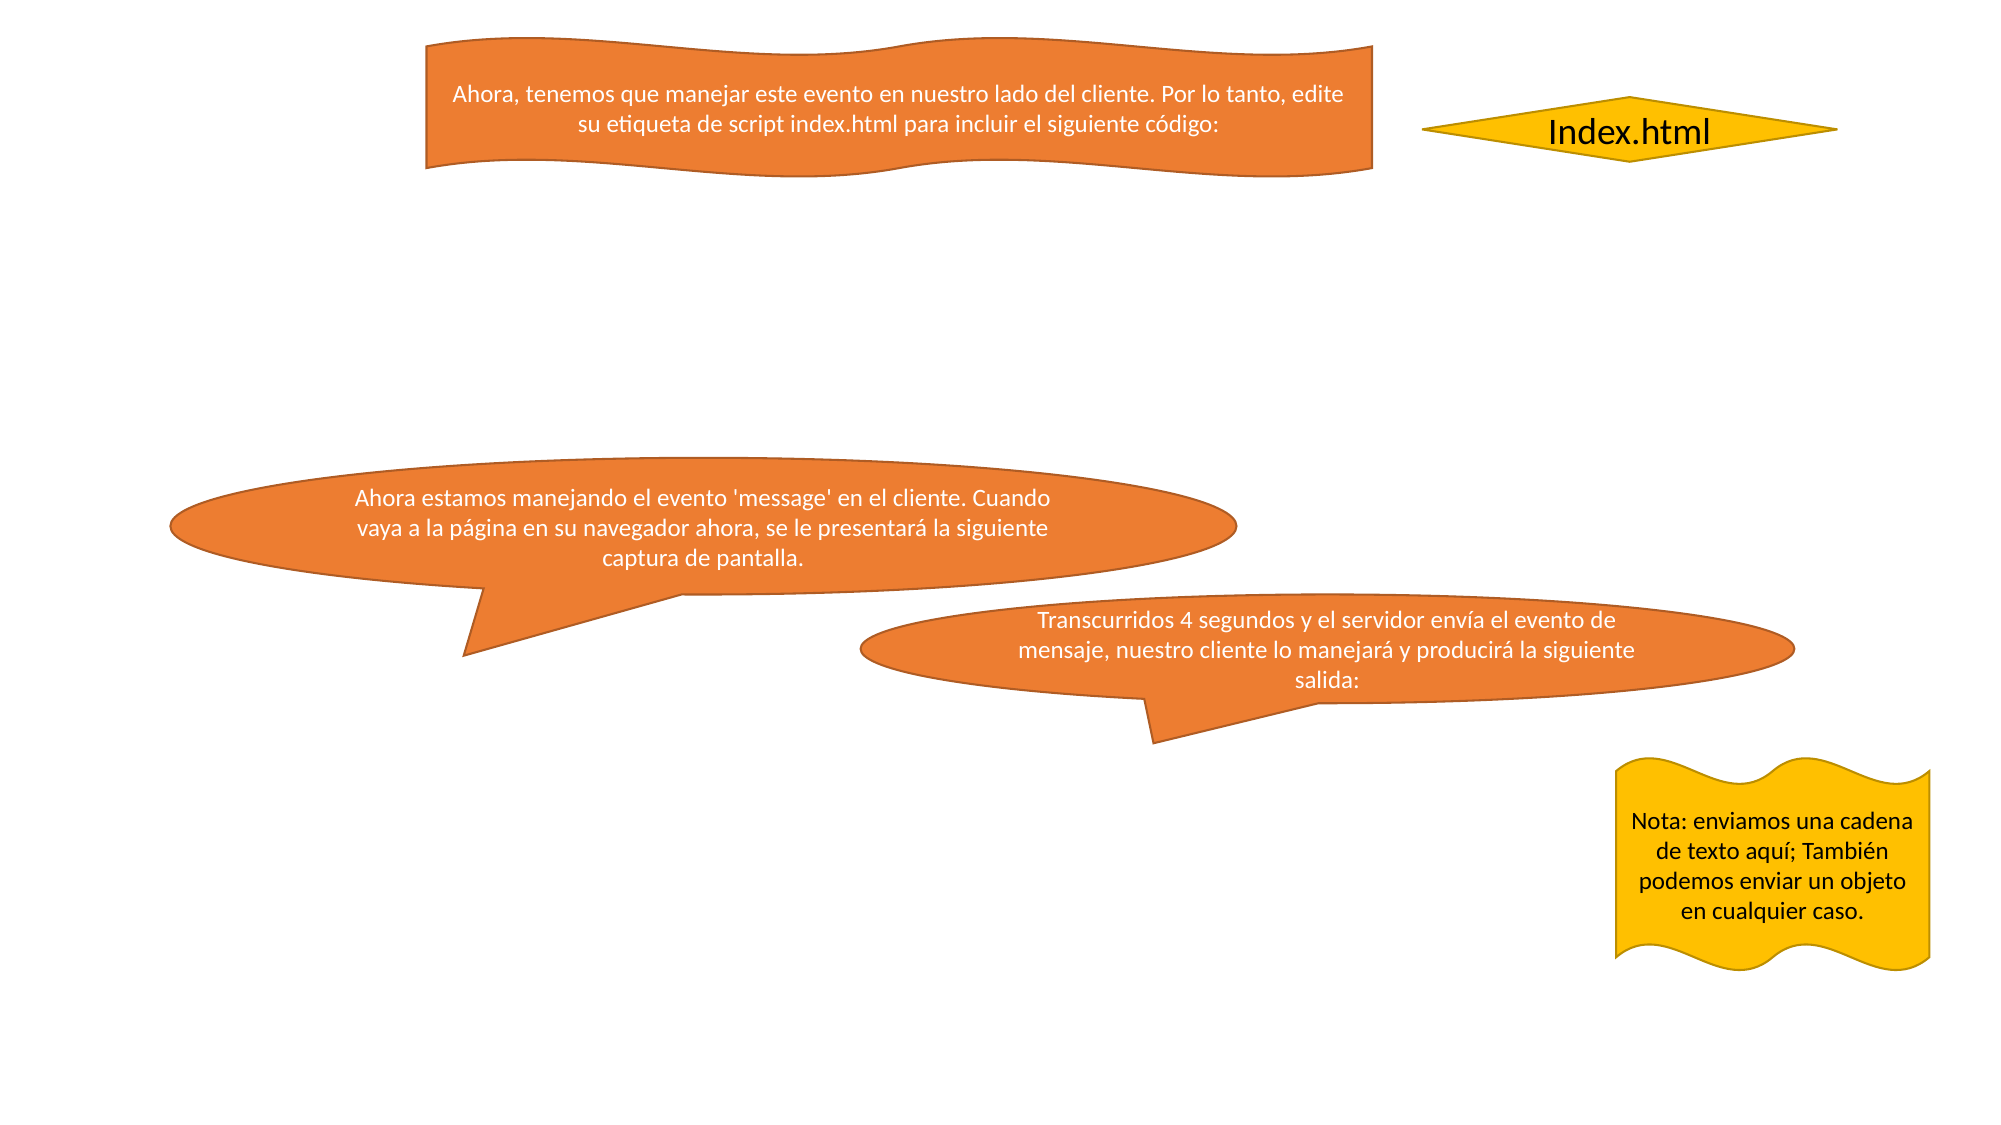

Ahora, tenemos que manejar este evento en nuestro lado del cliente. Por lo tanto, edite su etiqueta de script index.html para incluir el siguiente código:

Index.html

Ahora estamos manejando el evento 'message' en el cliente. Cuando vaya a la página en su navegador ahora, se le presentará la siguiente captura de pantalla.
Transcurridos 4 segundos y el servidor envía el evento de mensaje, nuestro cliente lo manejará y producirá la siguiente salida:
Nota: enviamos una cadena de texto aquí; También podemos enviar un objeto en cualquier caso.